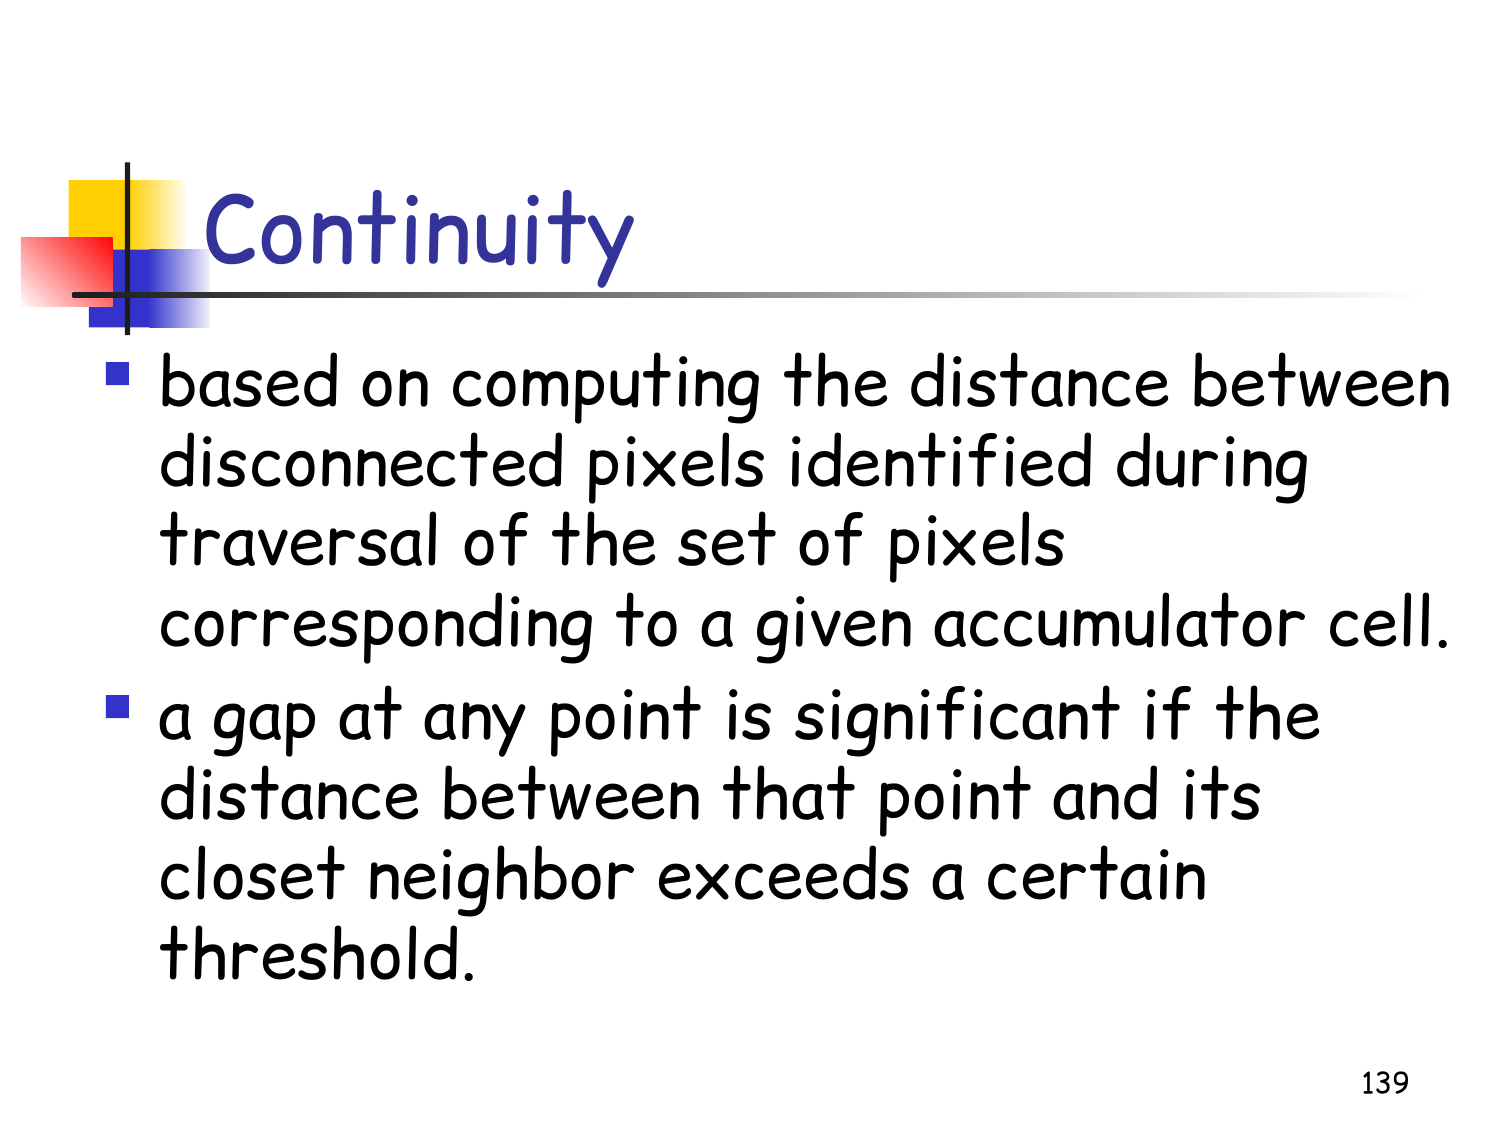

# Continuity
based on computing the distance between disconnected pixels identified during traversal of the set of pixels corresponding to a given accumulator cell.
a gap at any point is significant if the distance between that point and its closet neighbor exceeds a certain threshold.
139